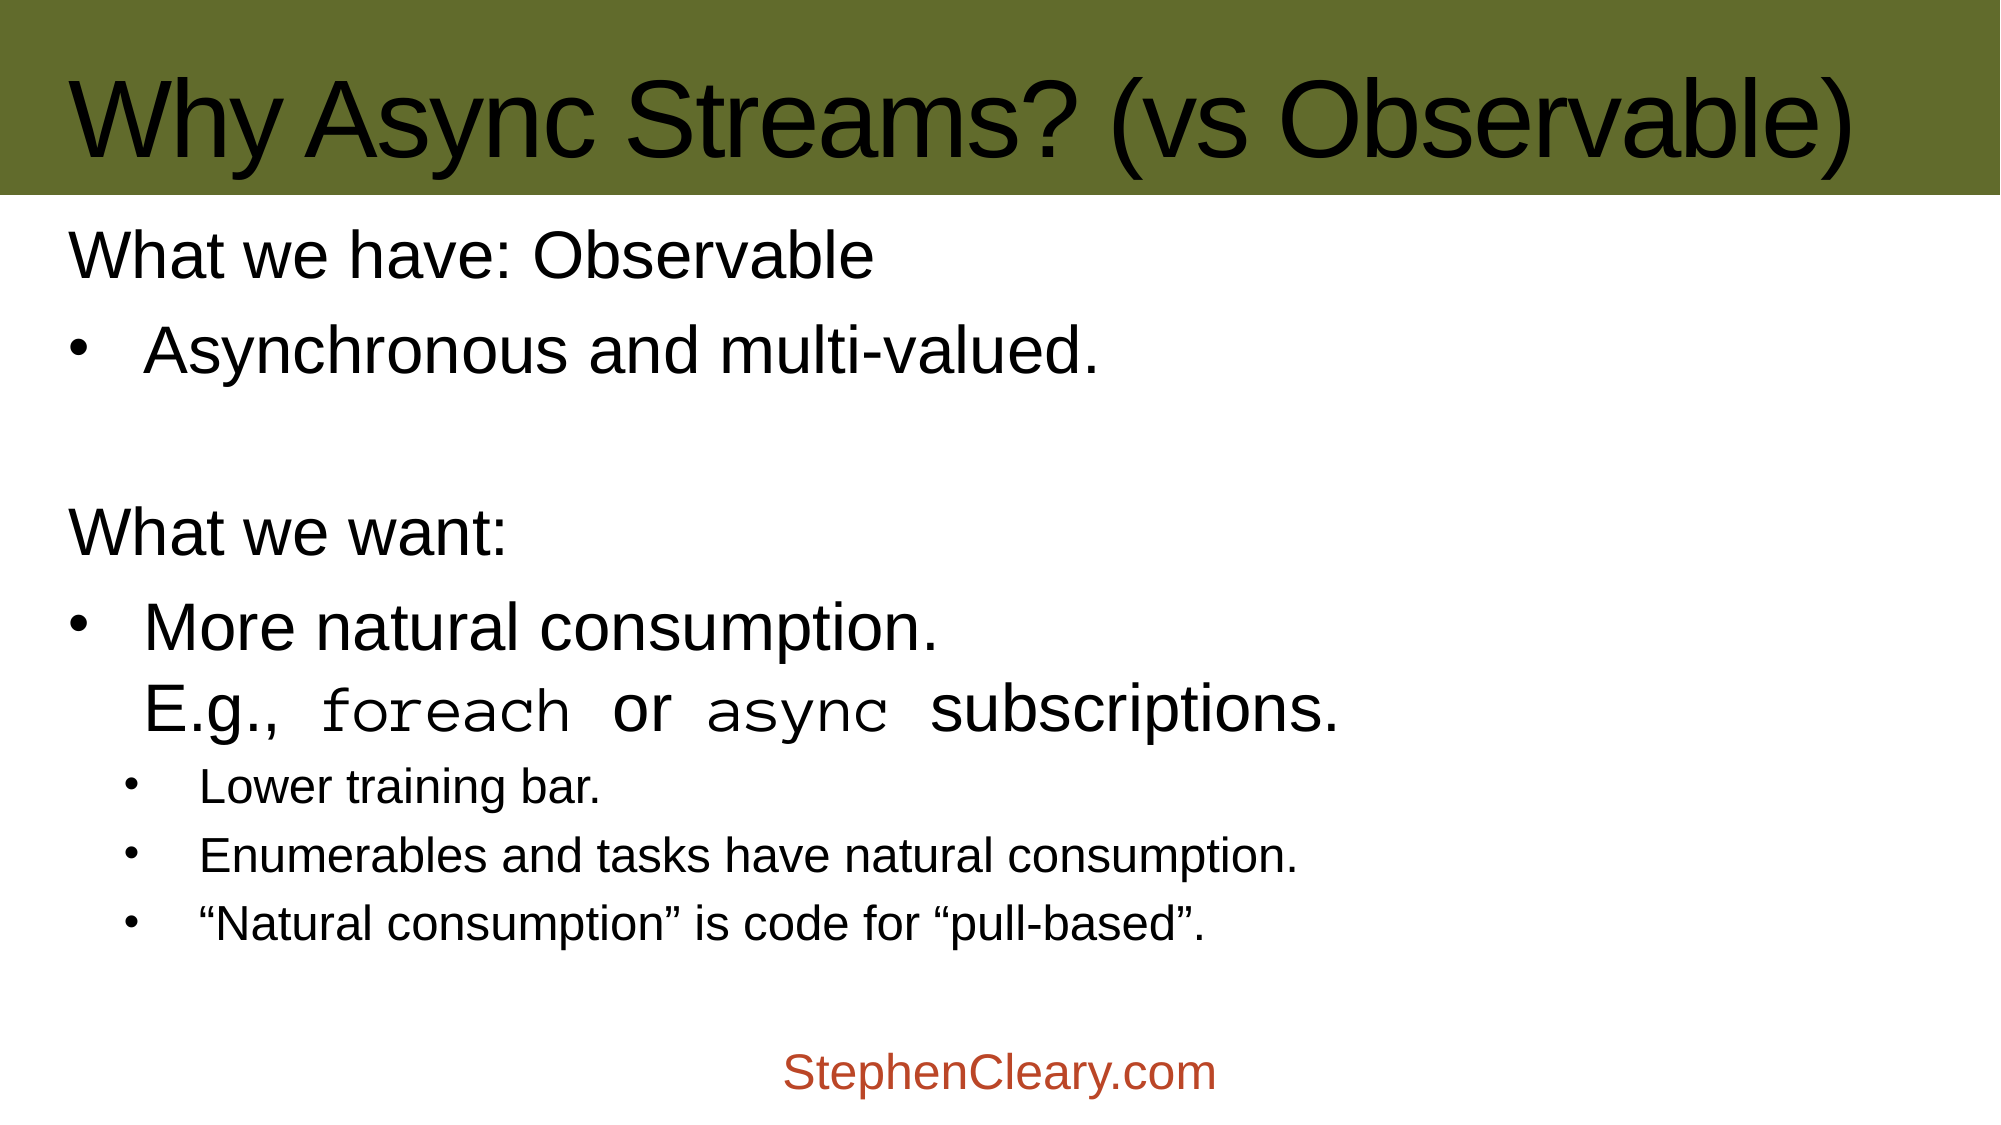

# Why Async Streams? (vs Observable)
What we have: Observable
Asynchronous and multi-valued.

What we want:
More natural consumption.
E.g., foreach or async subscriptions.
Lower training bar.
Enumerables and tasks have natural consumption.
“Natural consumption” is code for “pull-based”.